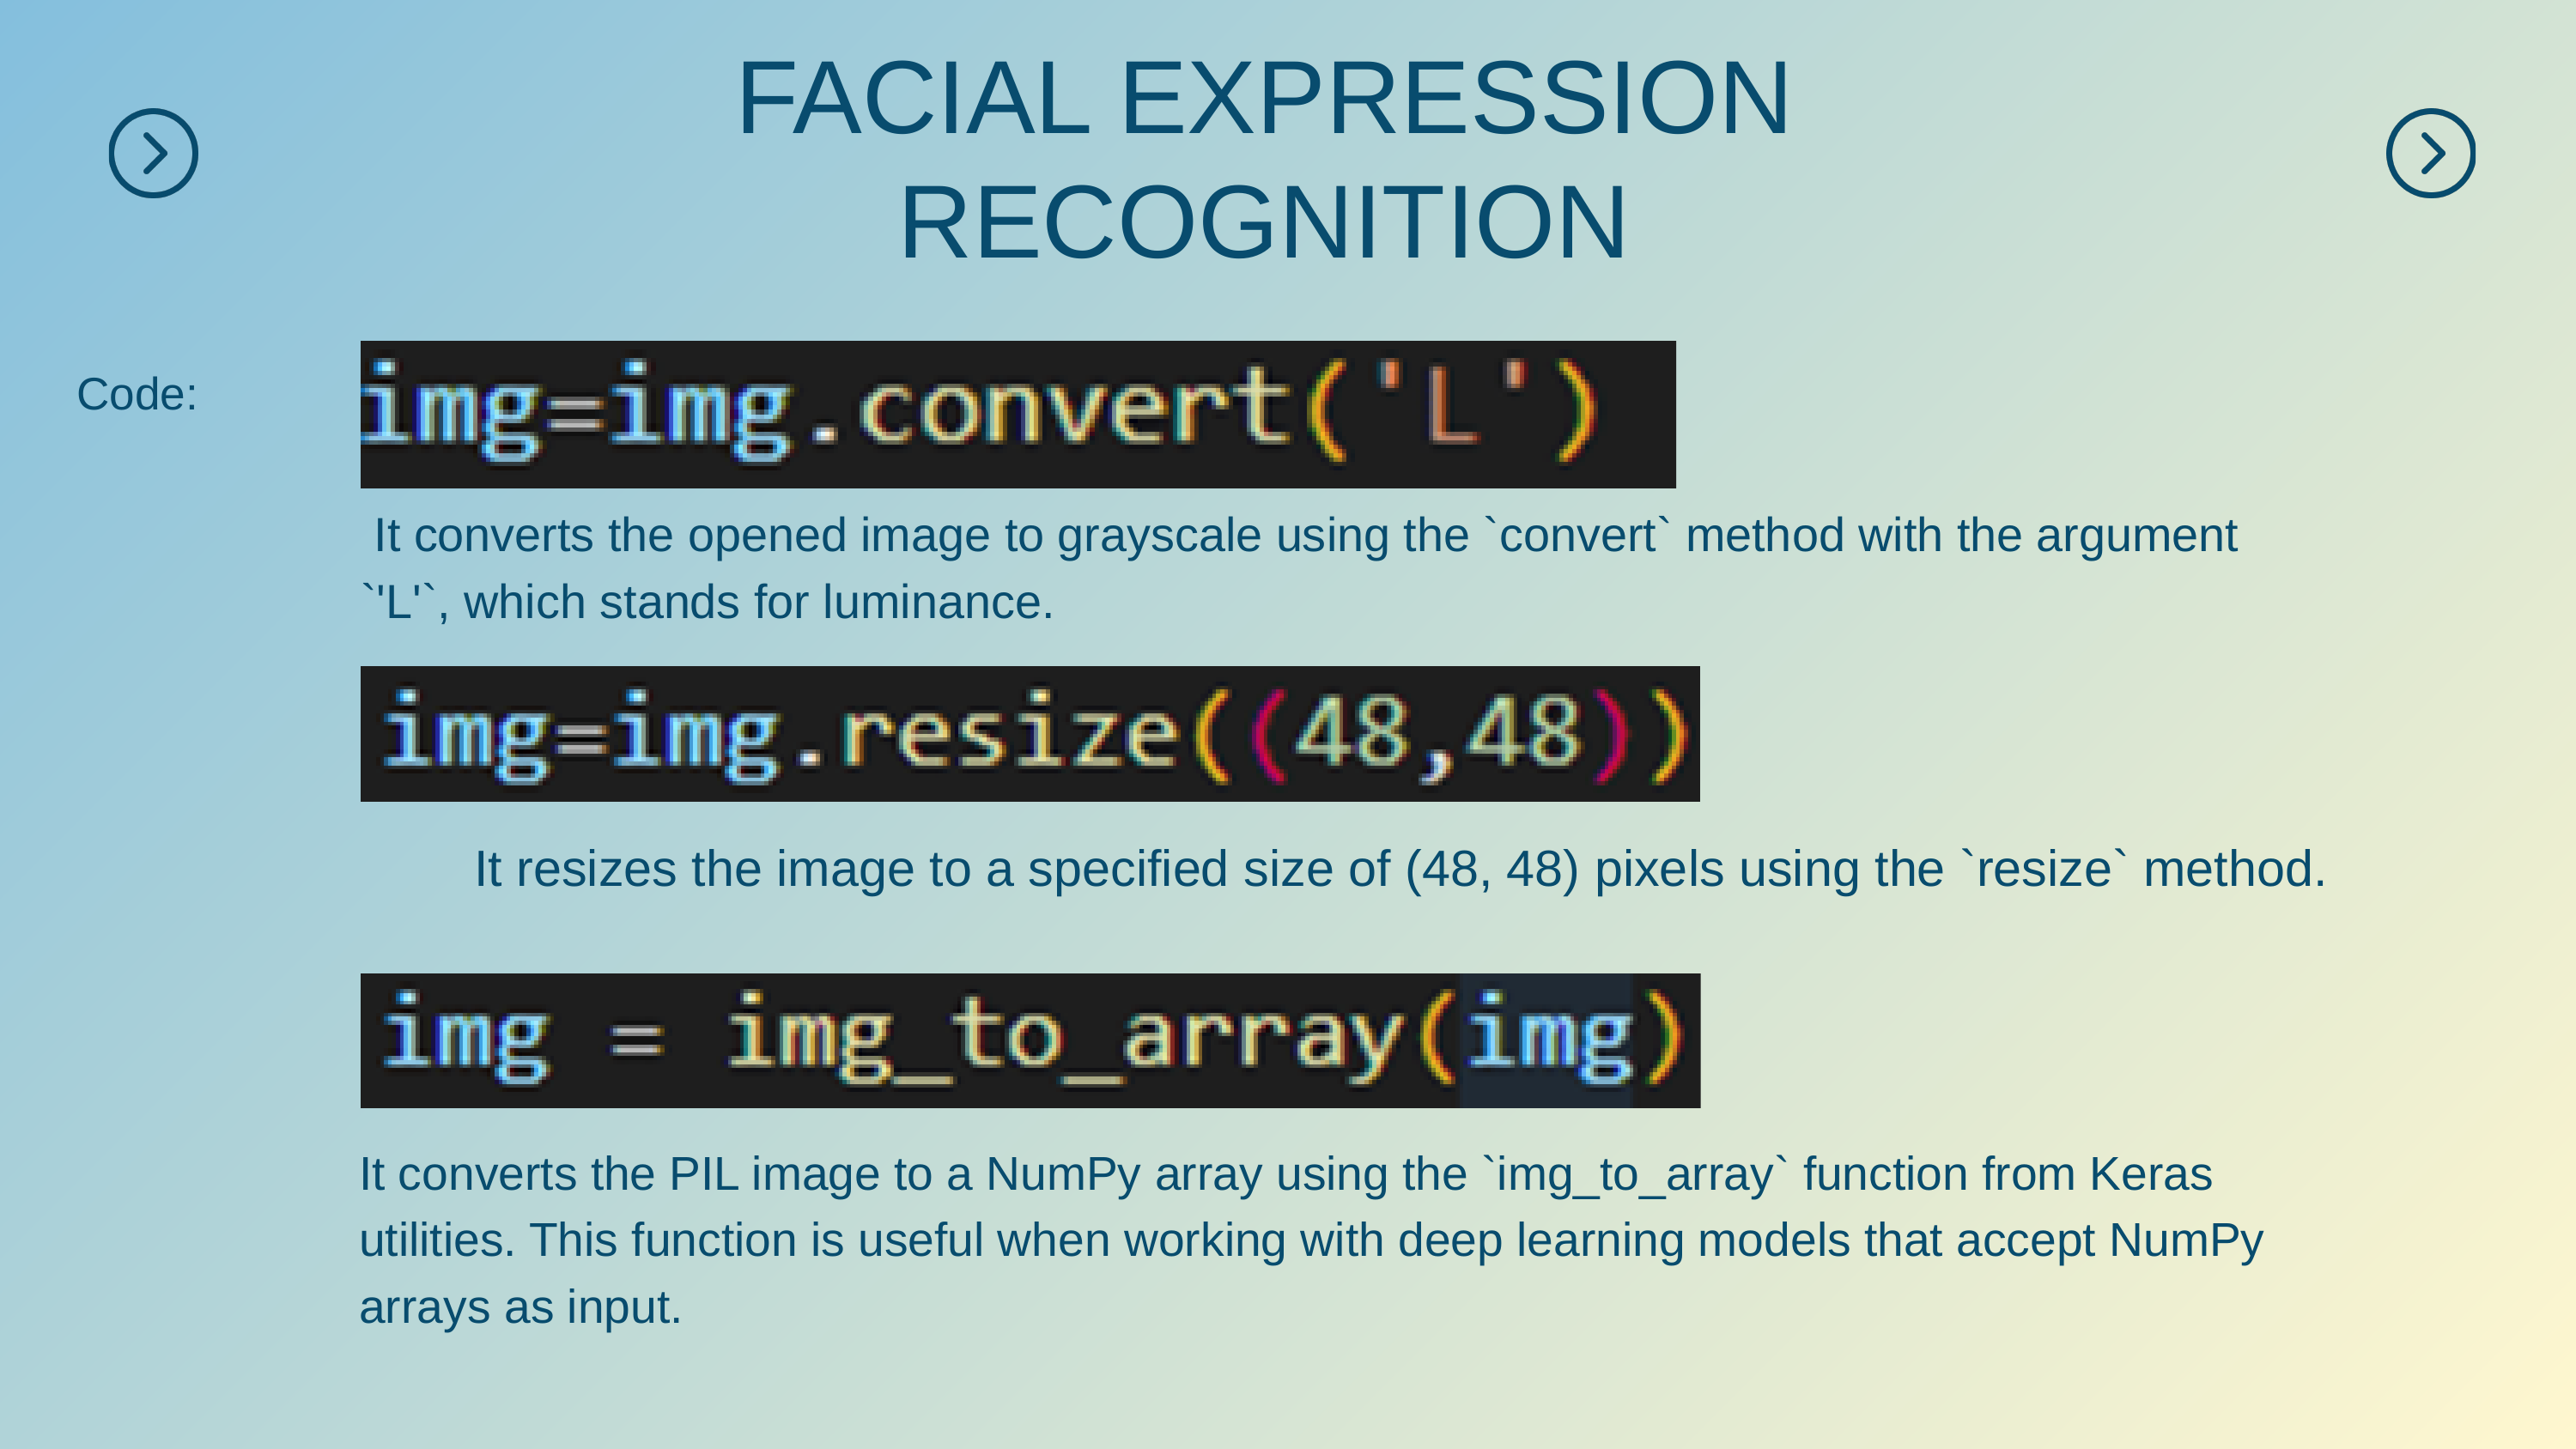

FACIAL EXPRESSION RECOGNITION

Code:
 It converts the opened image to grayscale using the `convert` method with the argument `'L'`, which stands for luminance.

  It resizes the image to a specified size of (48, 48) pixels using the `resize` method.

It converts the PIL image to a NumPy array using the `img_to_array` function from Keras utilities. This function is useful when working with deep learning models that accept NumPy arrays as input.